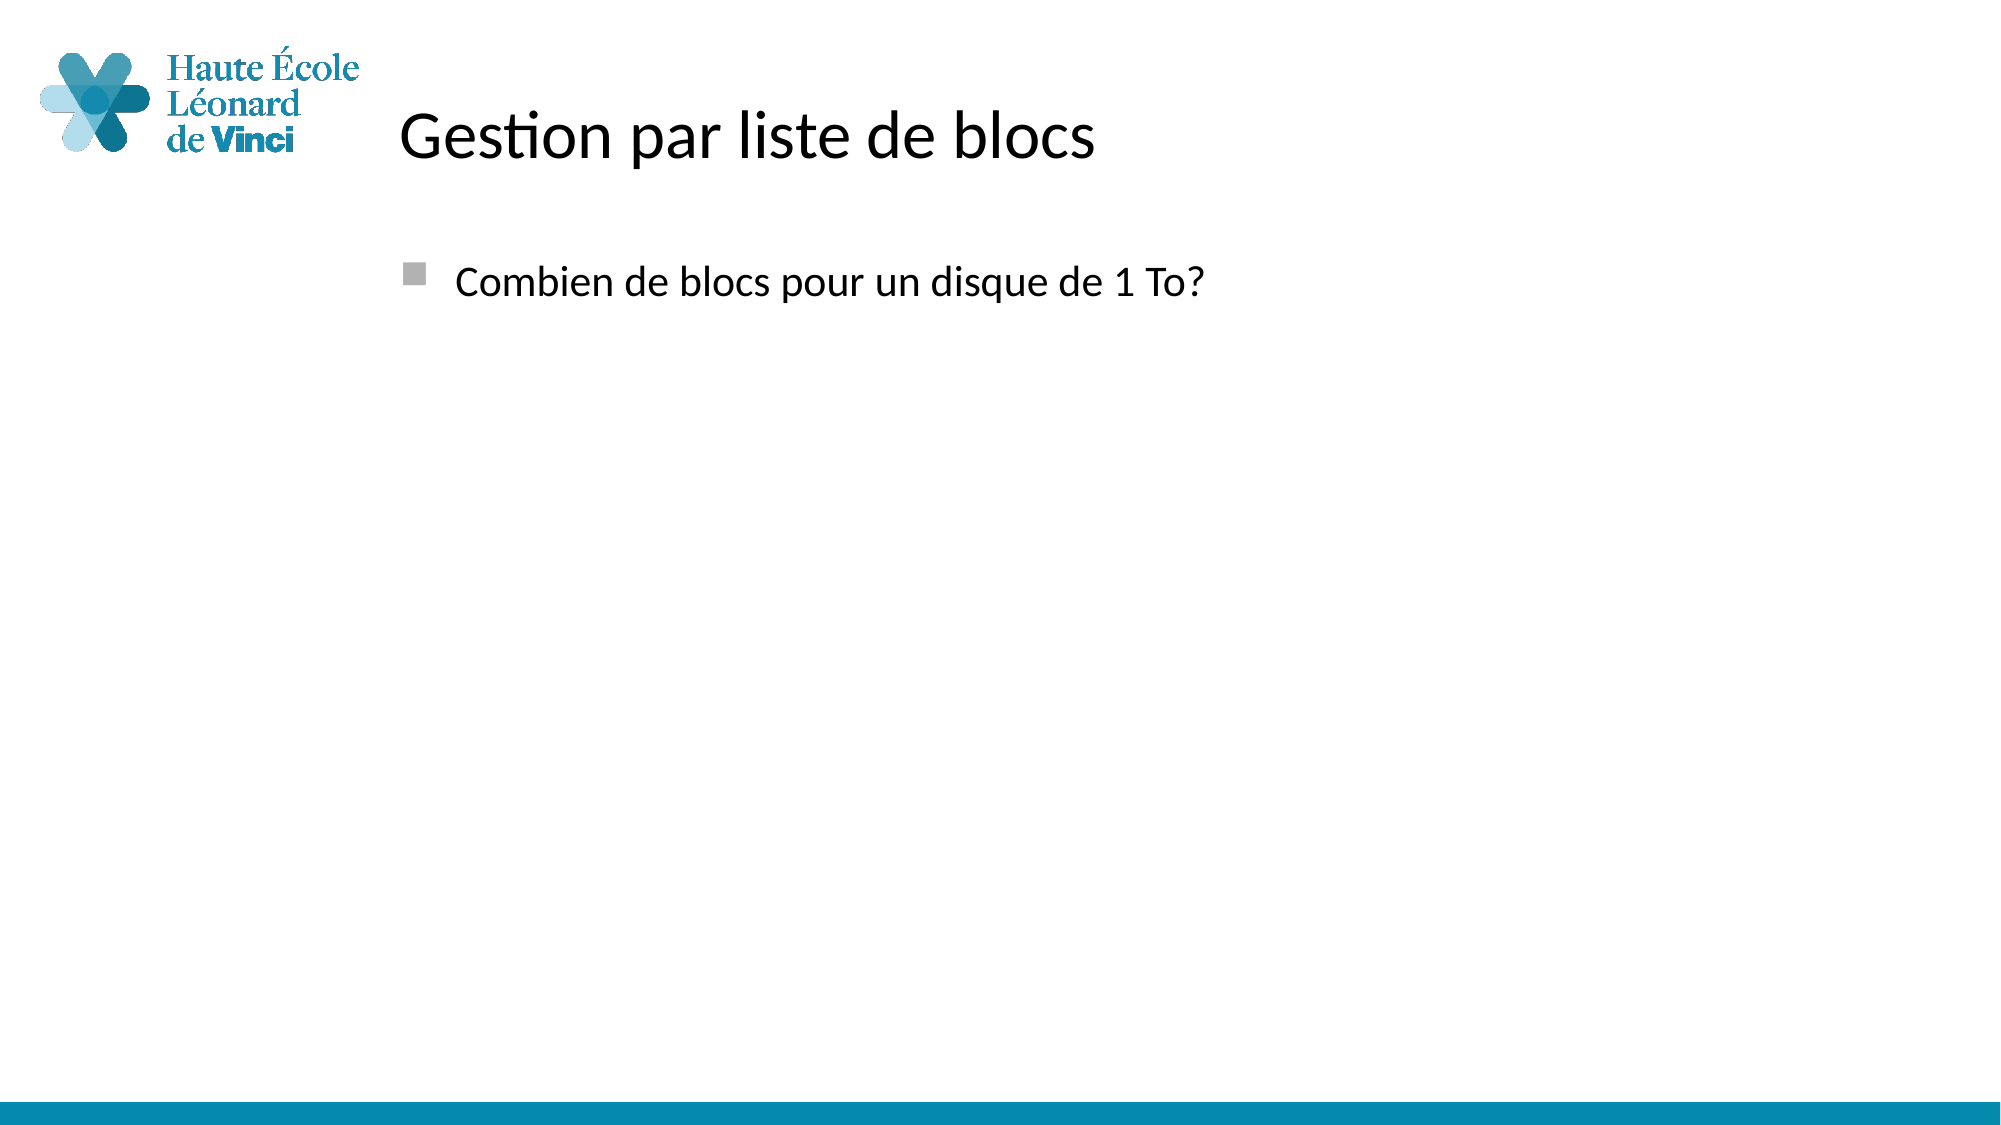

# Gestion par liste de blocs
Combien de blocs pour un disque de 1 To?